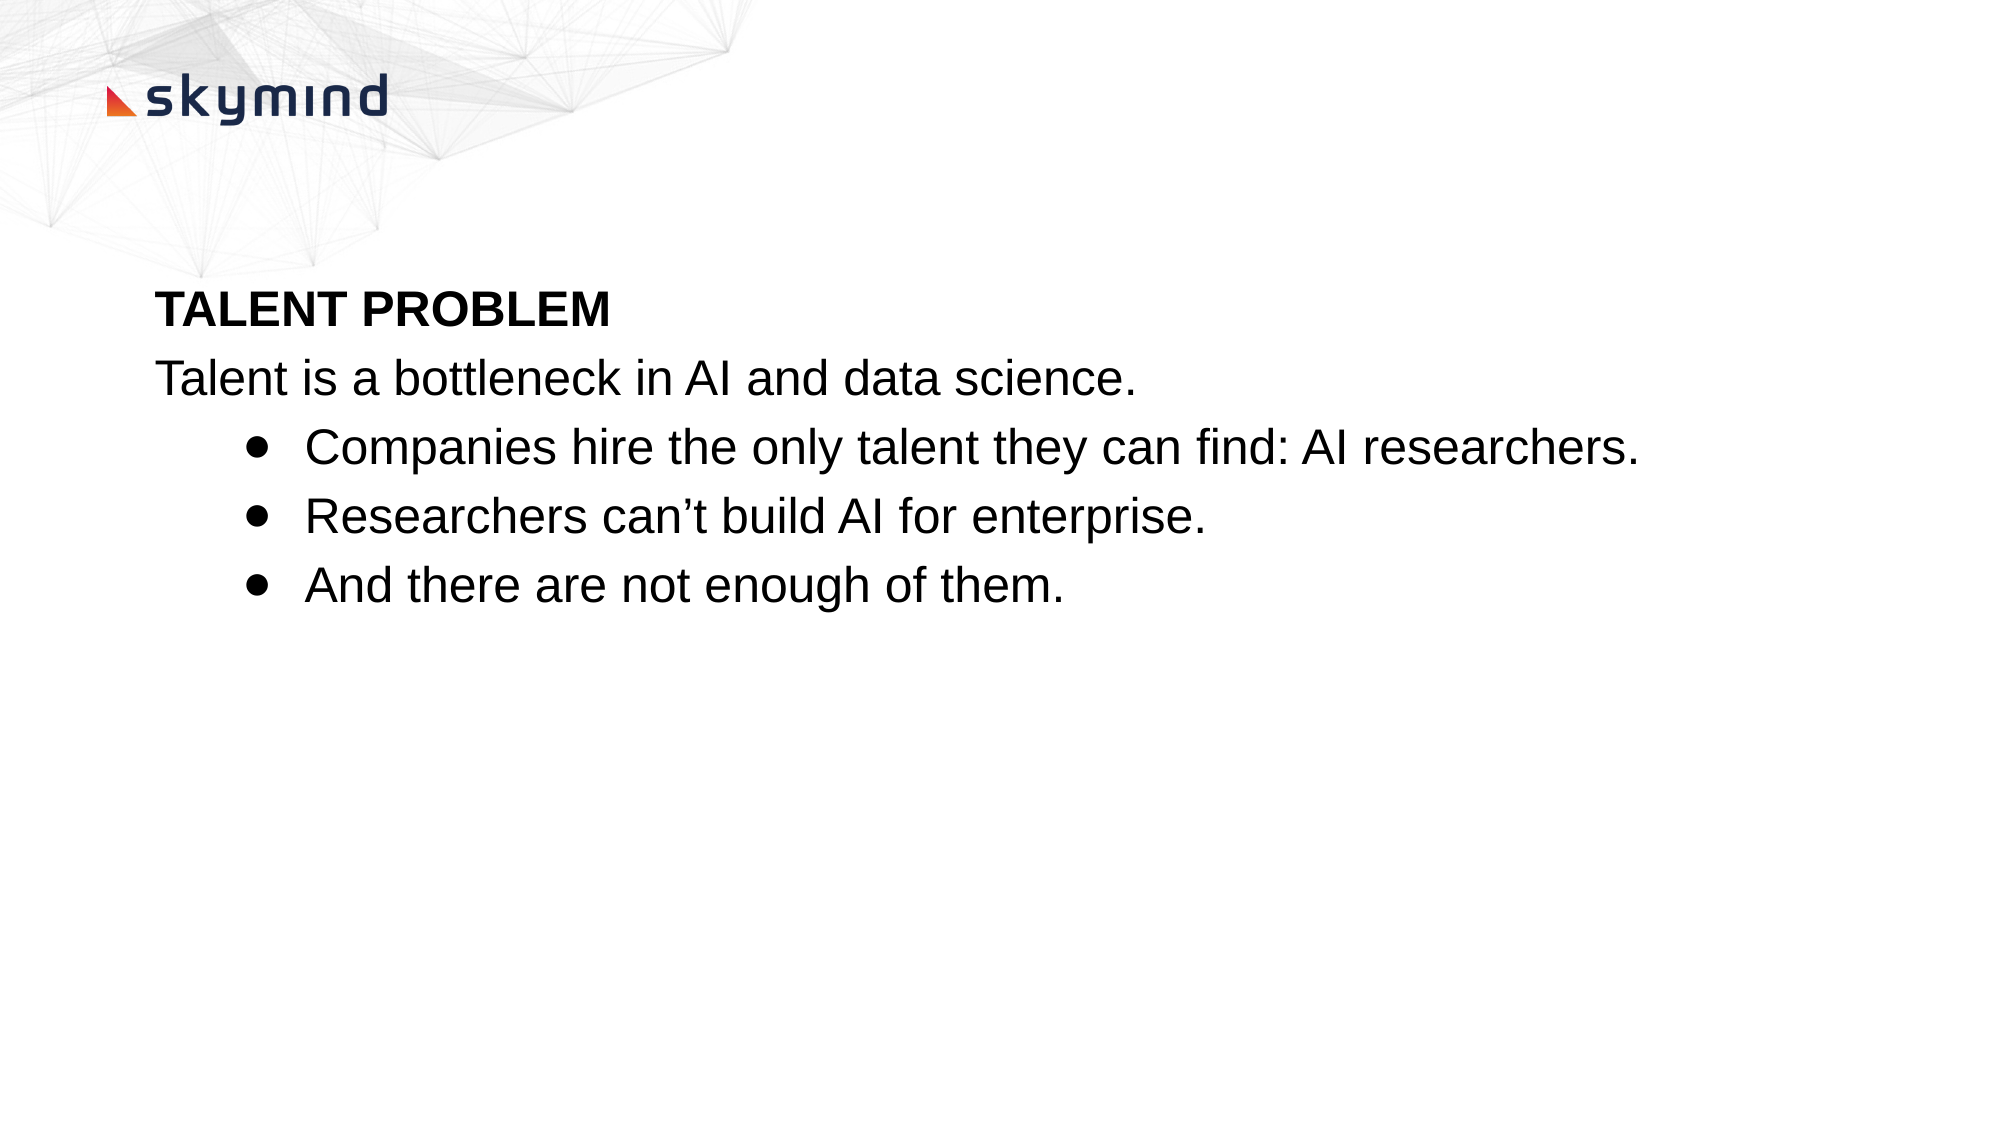

TALENT PROBLEM
Talent is a bottleneck in AI and data science.
Companies hire the only talent they can find: AI researchers.
Researchers can’t build AI for enterprise.
And there are not enough of them.